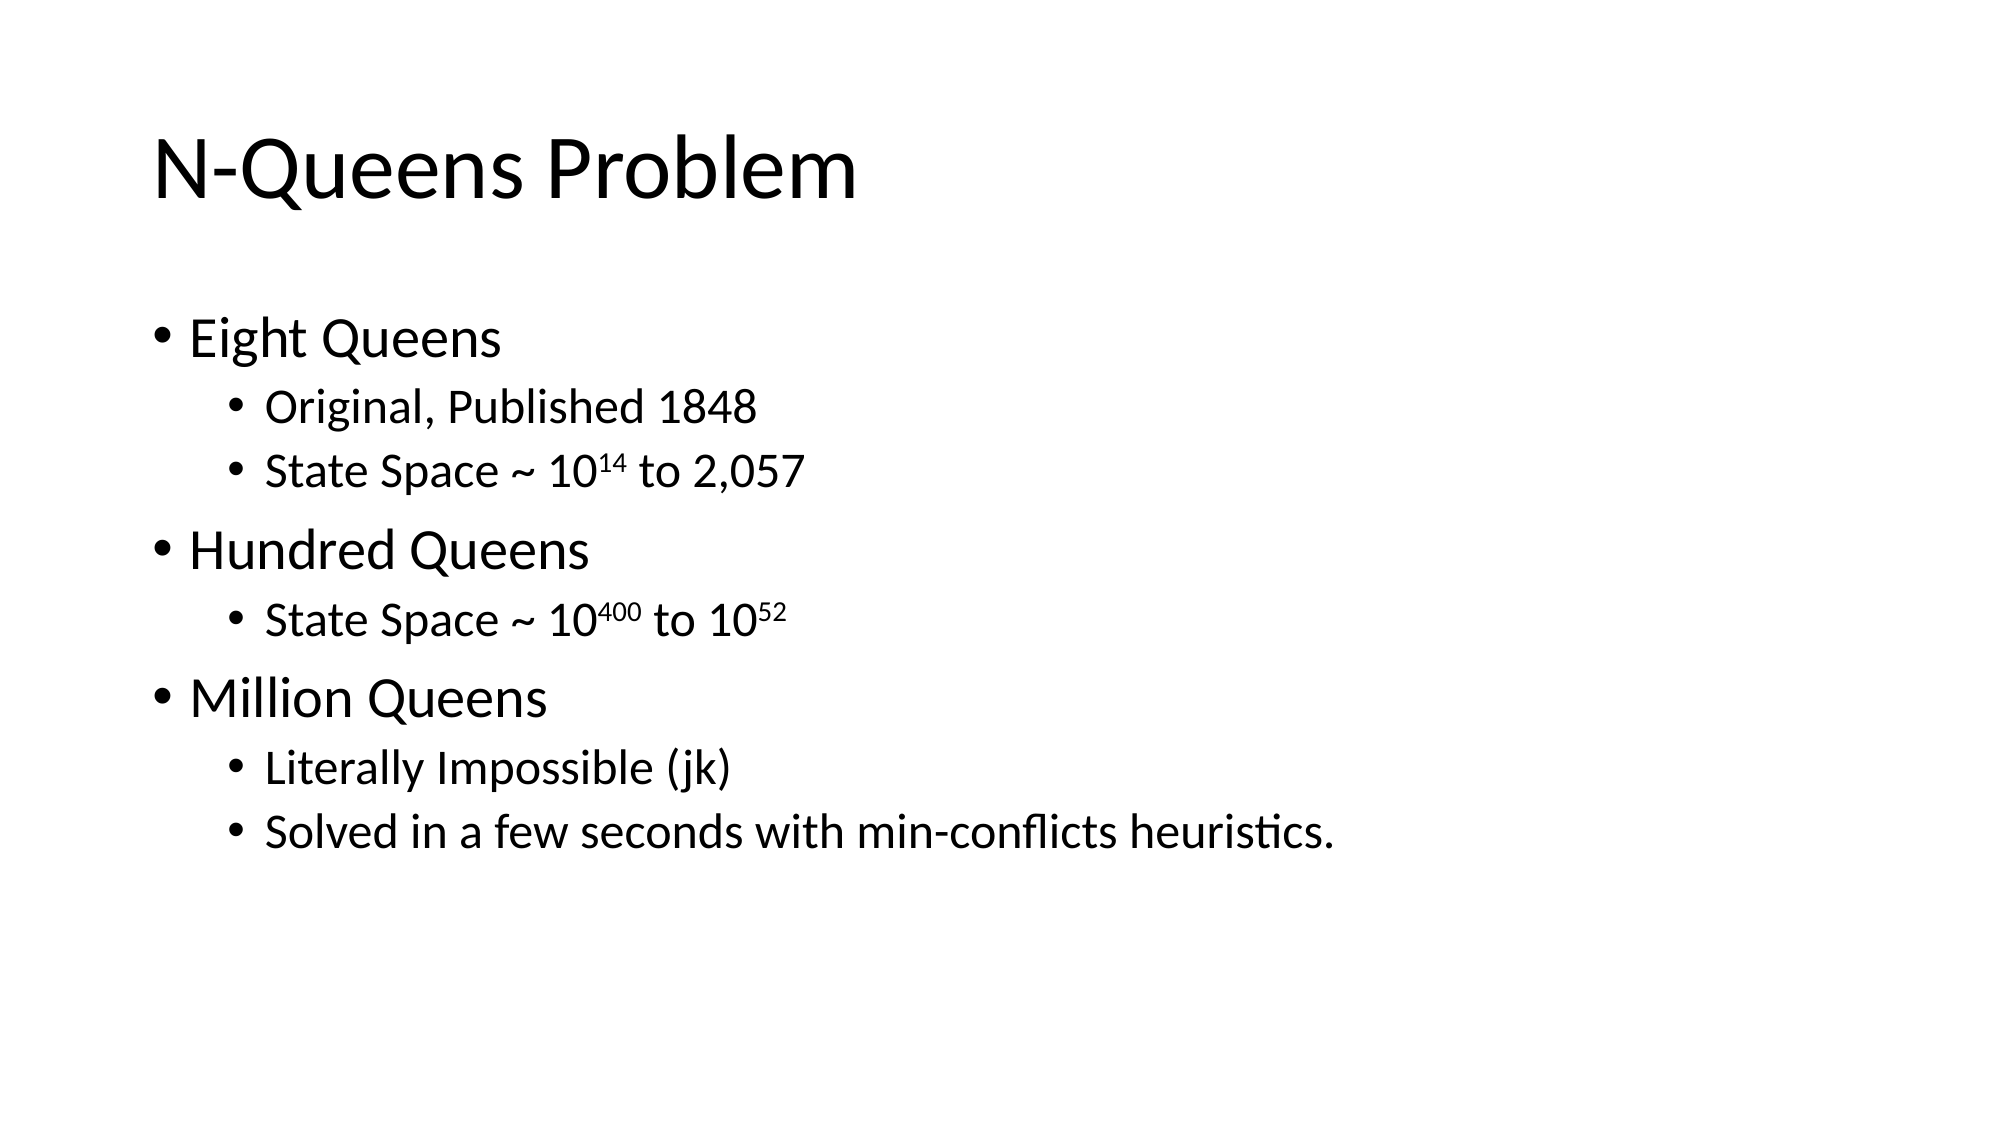

# N-Queens Problem
Eight Queens
Original, Published 1848
State Space ~ 1014 to 2,057
Hundred Queens
State Space ~ 10400 to 1052
Million Queens
Literally Impossible (jk)
Solved in a few seconds with min-conflicts heuristics.